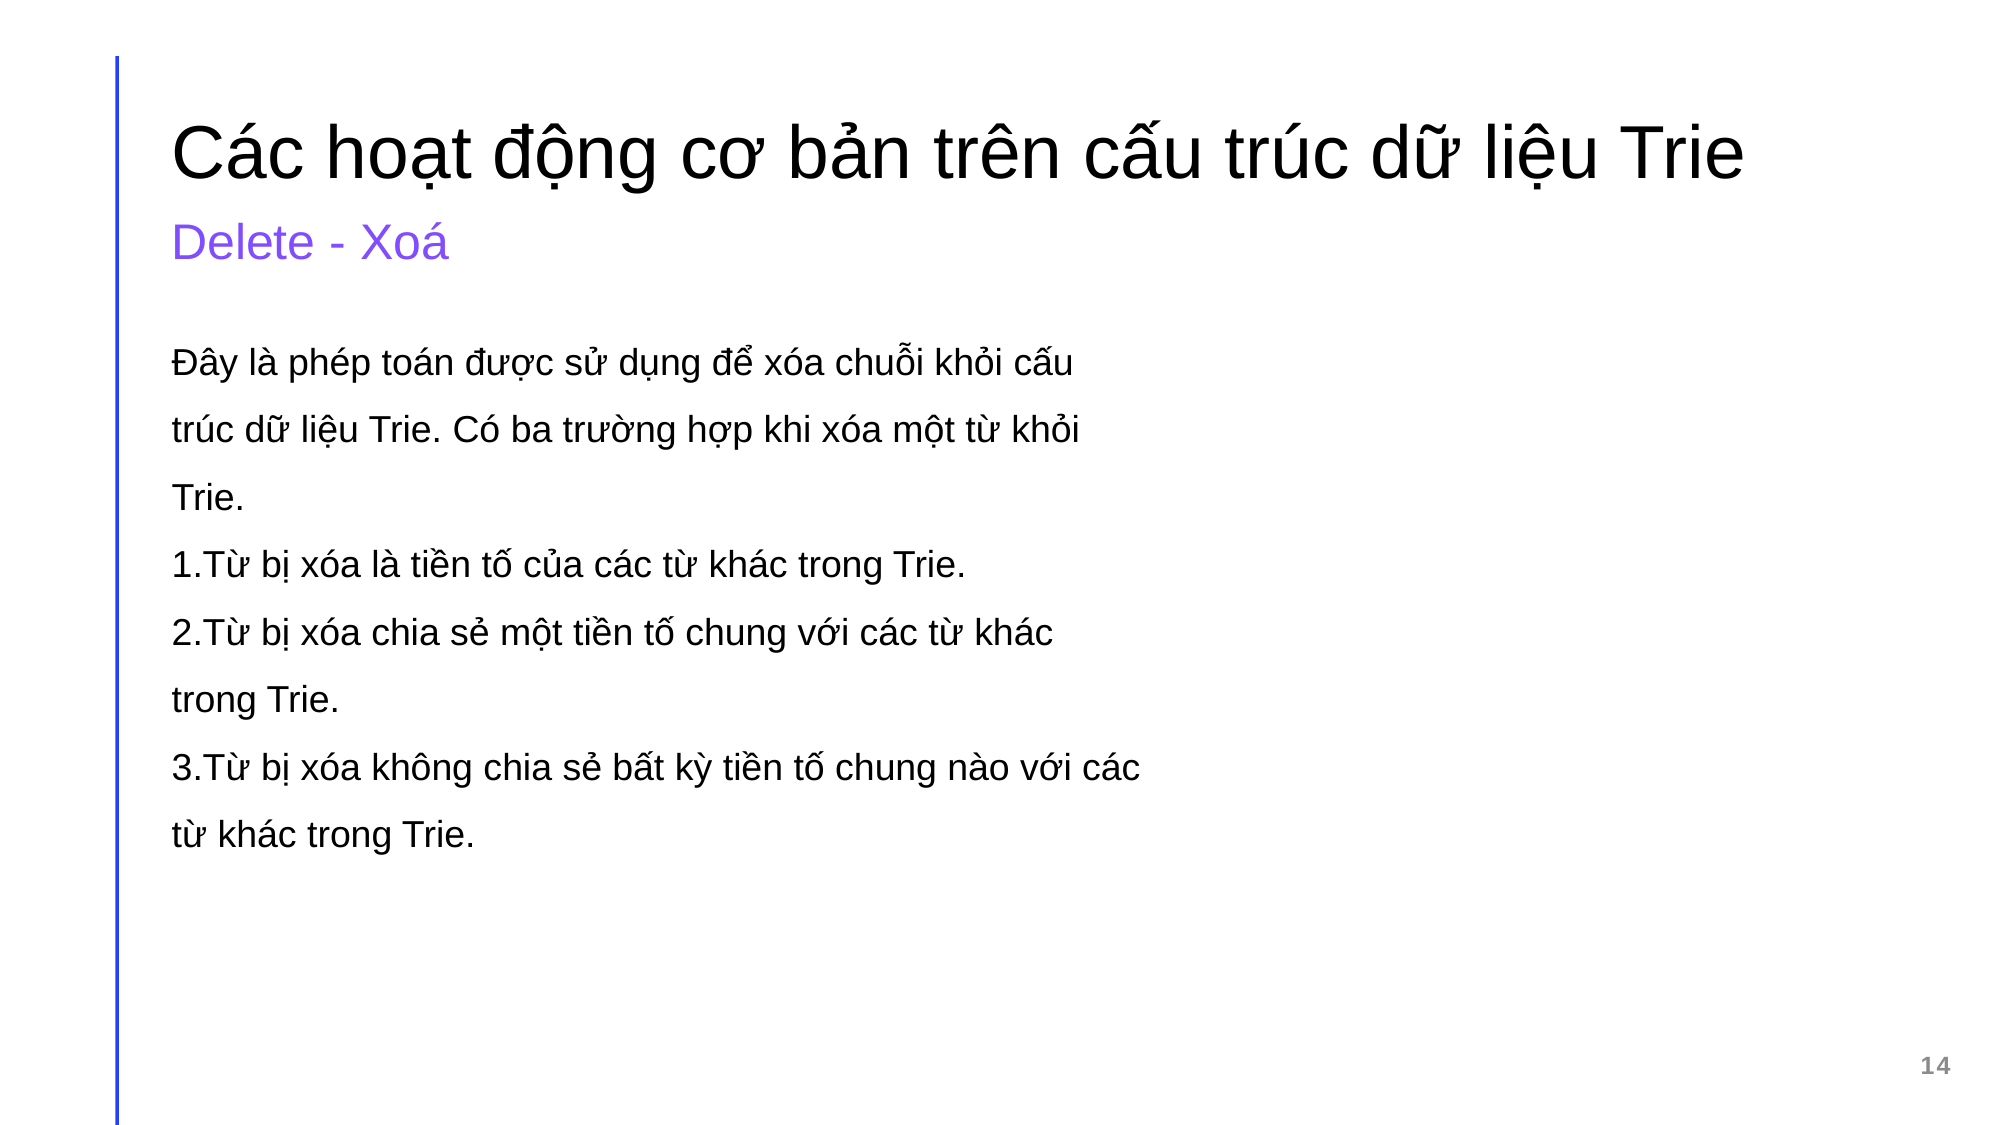

Các hoạt động cơ bản trên cấu trúc dữ liệu Trie
Delete - Xoá
Đây là phép toán được sử dụng để xóa chuỗi khỏi cấu trúc dữ liệu Trie. Có ba trường hợp khi xóa một từ khỏi Trie.
Từ bị xóa là tiền tố của các từ khác trong Trie.
Từ bị xóa chia sẻ một tiền tố chung với các từ khác trong Trie.
Từ bị xóa không chia sẻ bất kỳ tiền tố chung nào với các từ khác trong Trie.
14